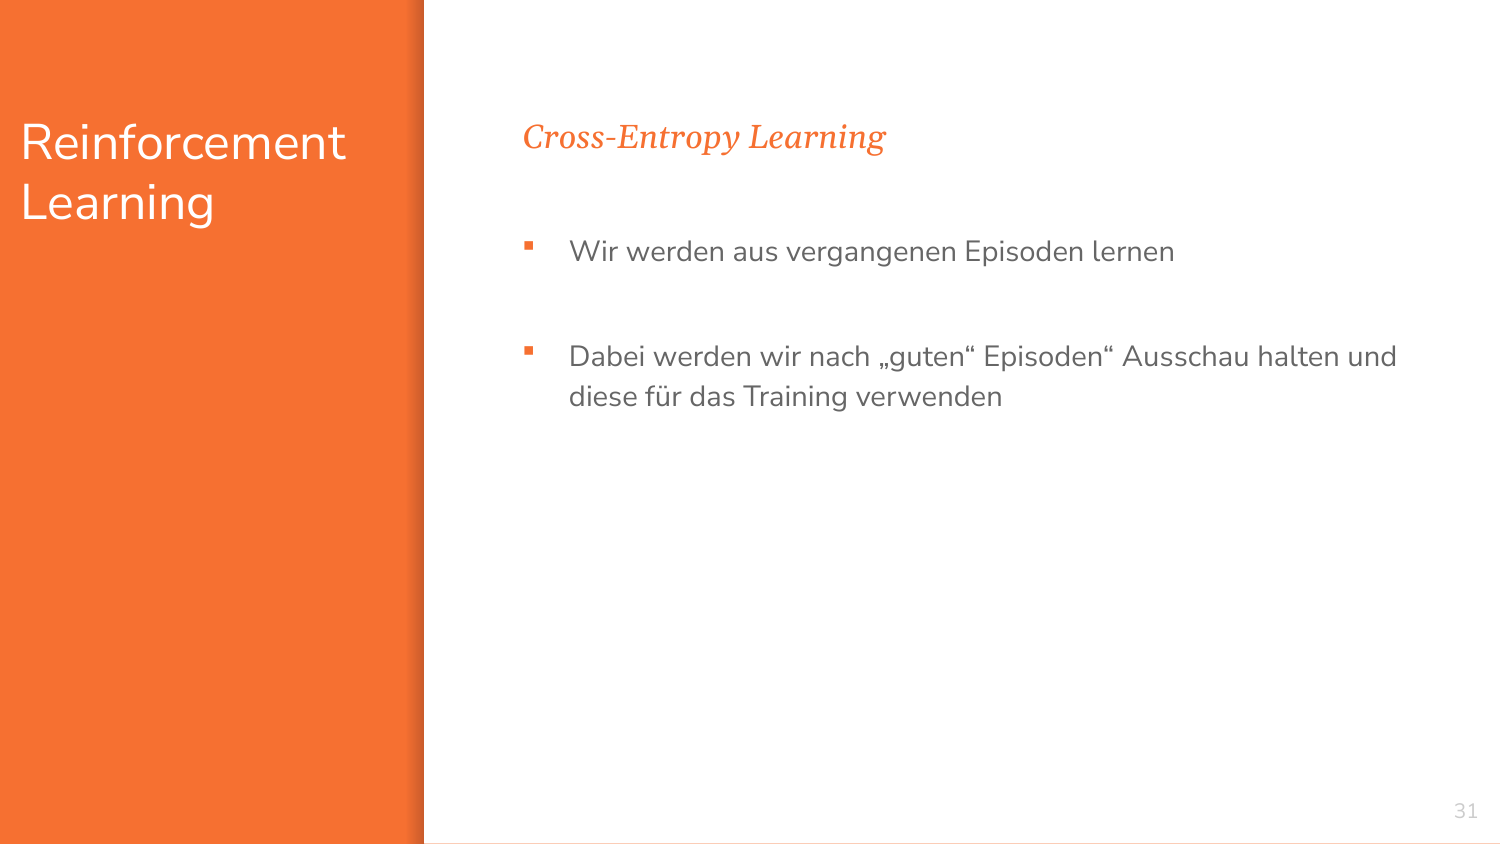

# Reinforcement Learning
Cross-Entropy Learning
Wir werden aus vergangenen Episoden lernen

Dabei werden wir nach „guten“ Episoden“ Aus­schau hal­ten und diese für das Training verwenden
31